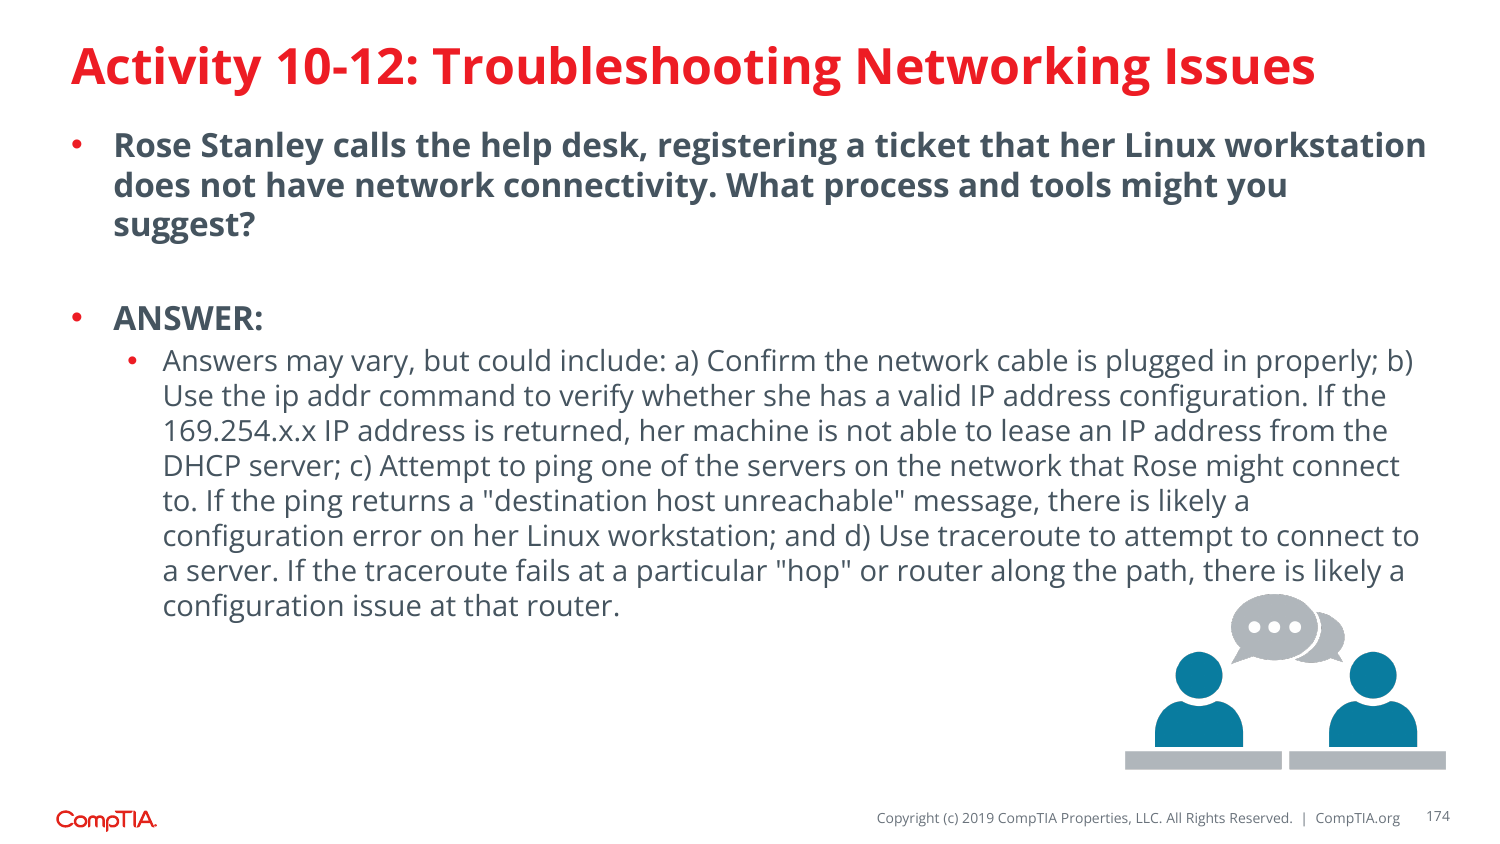

# Activity 10-12: Troubleshooting Networking Issues
Rose Stanley calls the help desk, registering a ticket that her Linux workstation does not have network connectivity. What process and tools might you suggest?

ANSWER:
Answers may vary, but could include: a) Confirm the network cable is plugged in properly; b) Use the ip addr command to verify whether she has a valid IP address configuration. If the 169.254.x.x IP address is returned, her machine is not able to lease an IP address from the DHCP server; c) Attempt to ping one of the servers on the network that Rose might connect to. If the ping returns a "destination host unreachable" message, there is likely a configuration error on her Linux workstation; and d) Use traceroute to attempt to connect to a server. If the traceroute fails at a particular "hop" or router along the path, there is likely a configuration issue at that router.

174